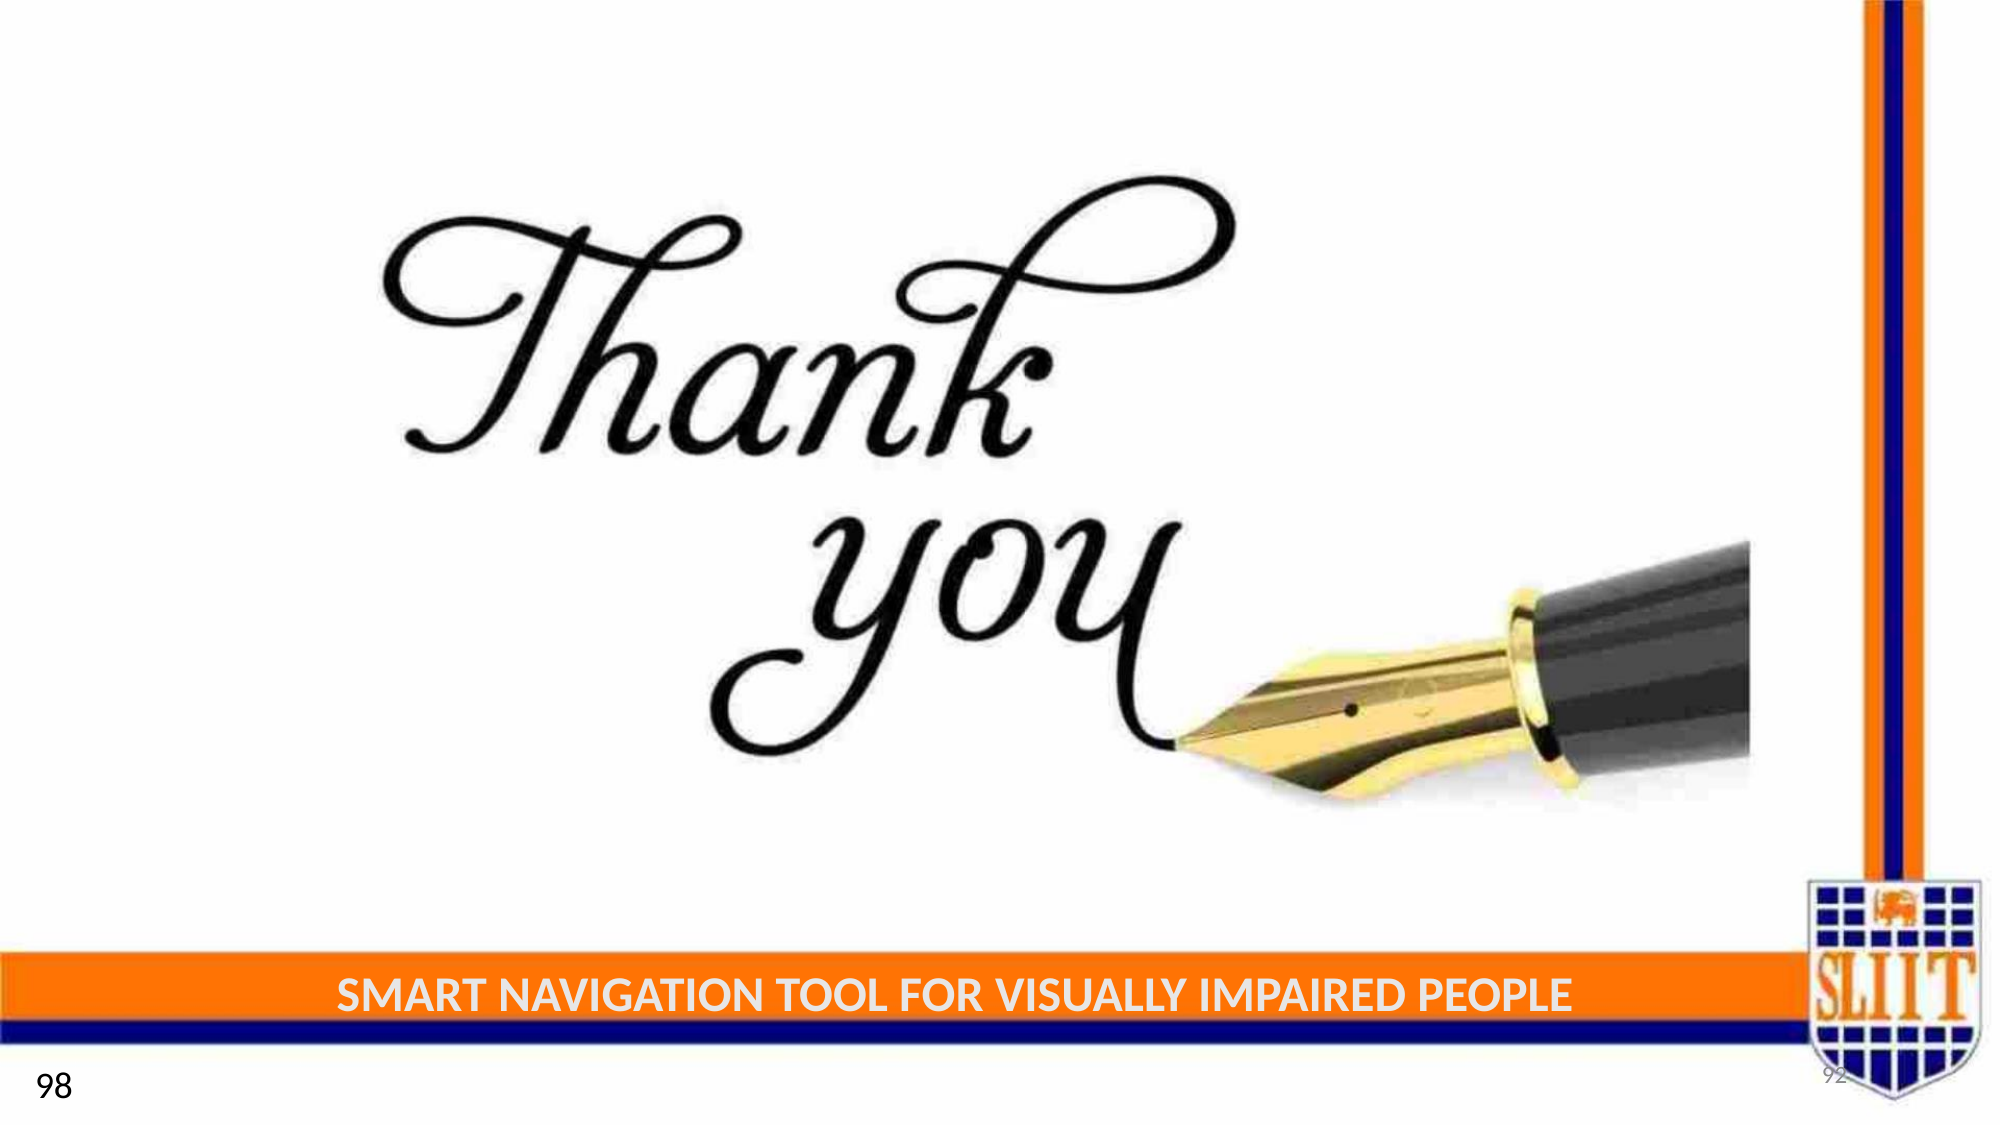

SMART NAVIGATION TOOL FOR VISUALLY IMPAIRED PEOPLE
92
98